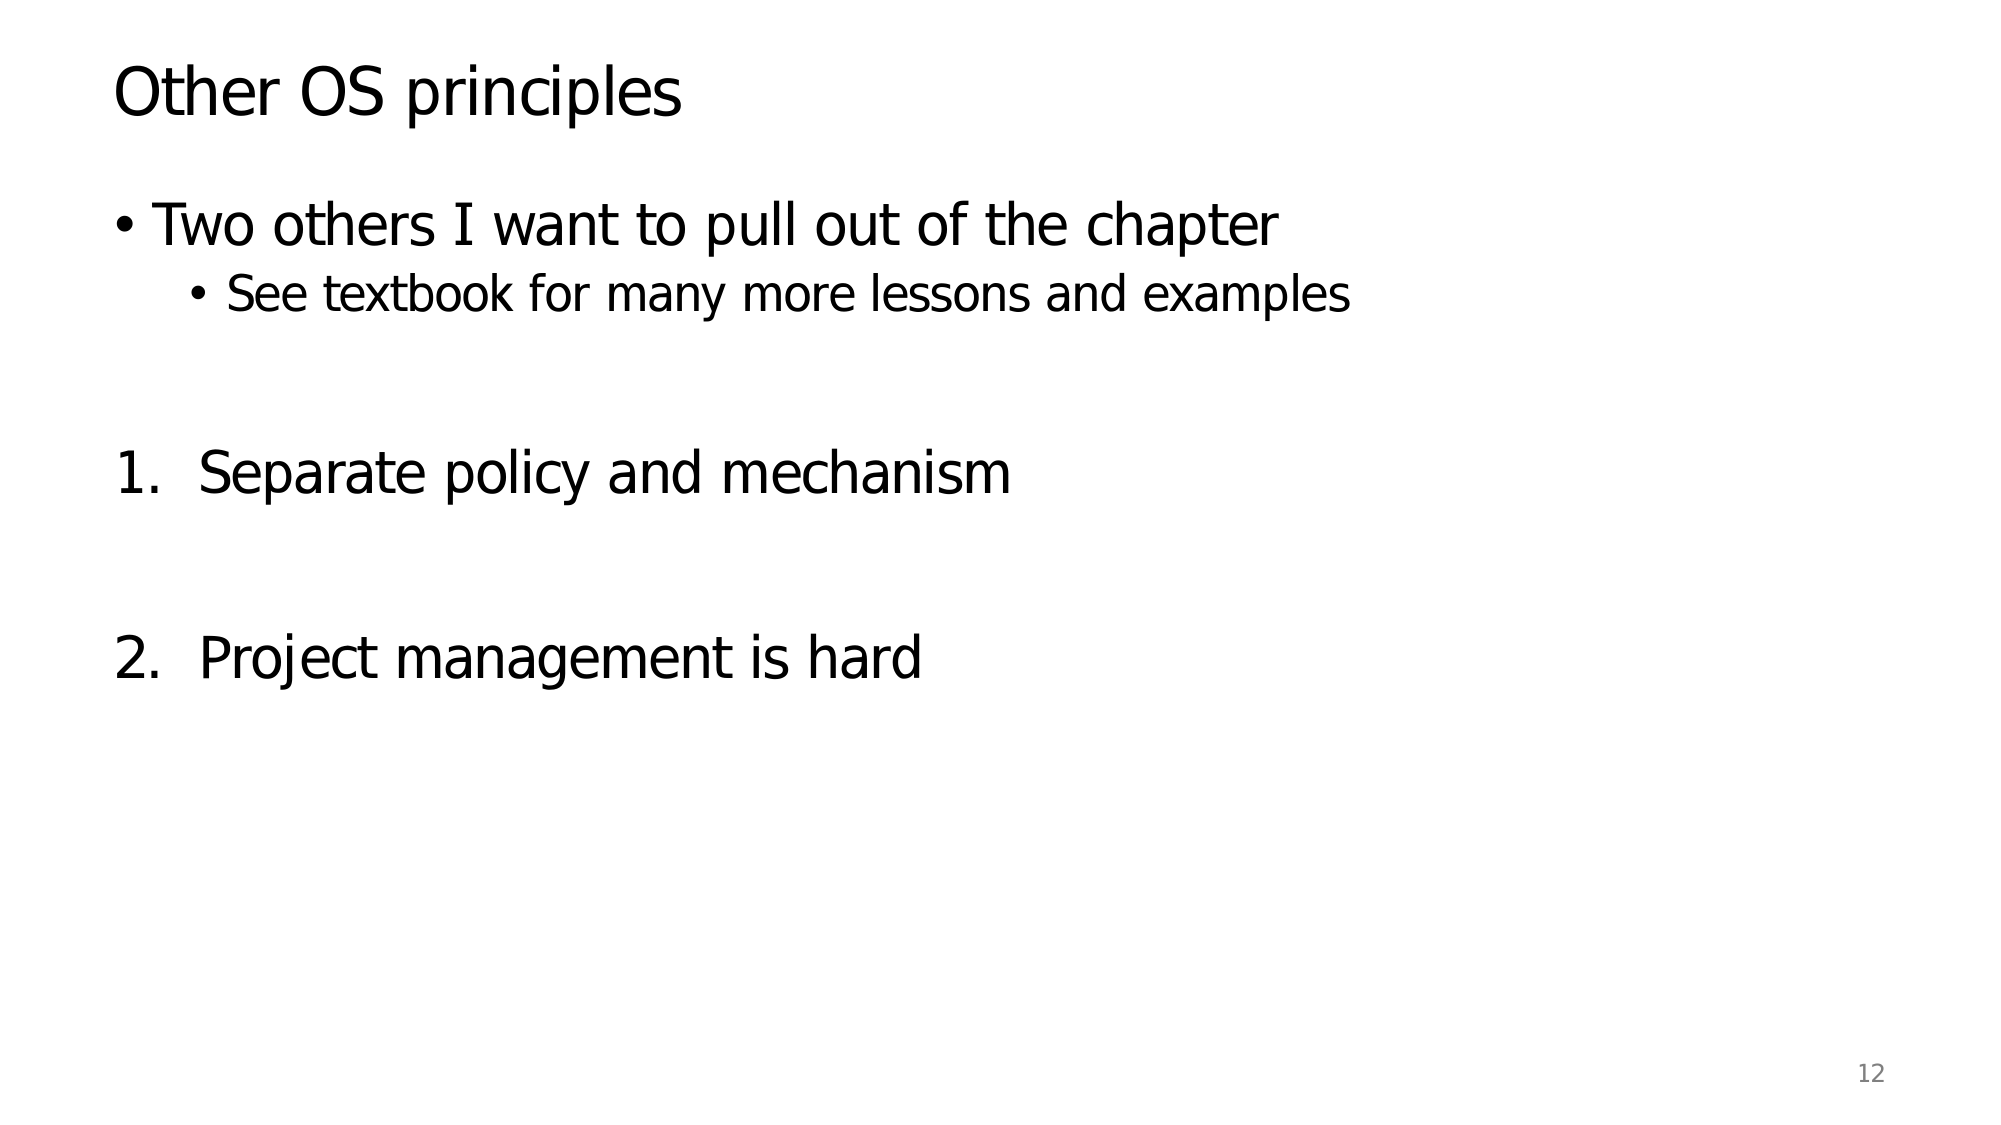

# Other OS principles
Two others I want to pull out of the chapter
See textbook for many more lessons and examples

Separate policy and mechanism

Project management is hard
12